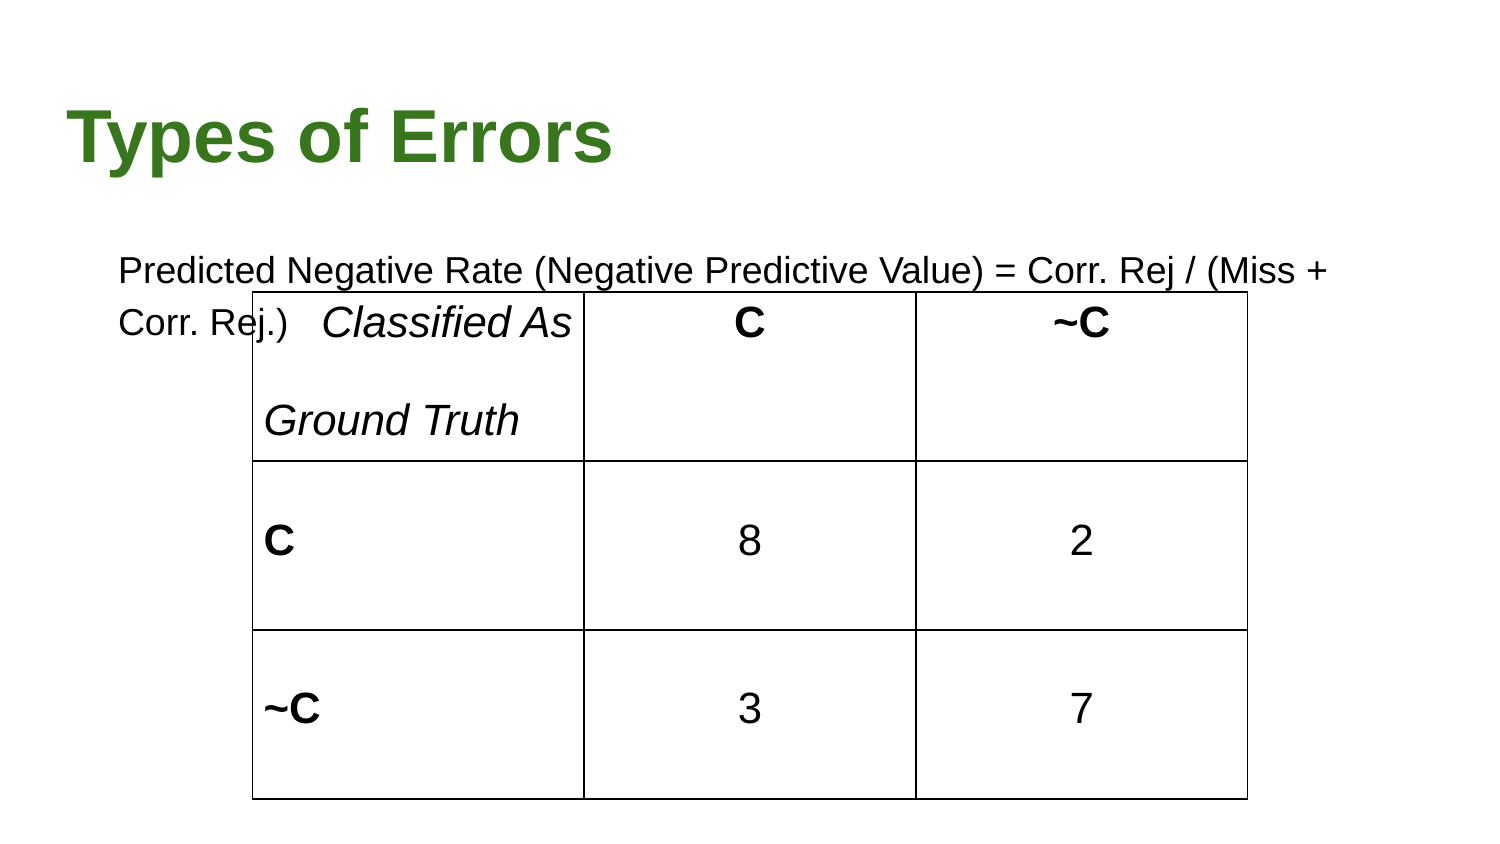

# Types of Errors
Predicted Negative Rate (Negative Predictive Value) = Corr. Rej / (Miss + Corr. Rej.)
| Classified As Ground Truth | C | ~C |
| --- | --- | --- |
| C | 8 | 2 |
| ~C | 3 | 7 |